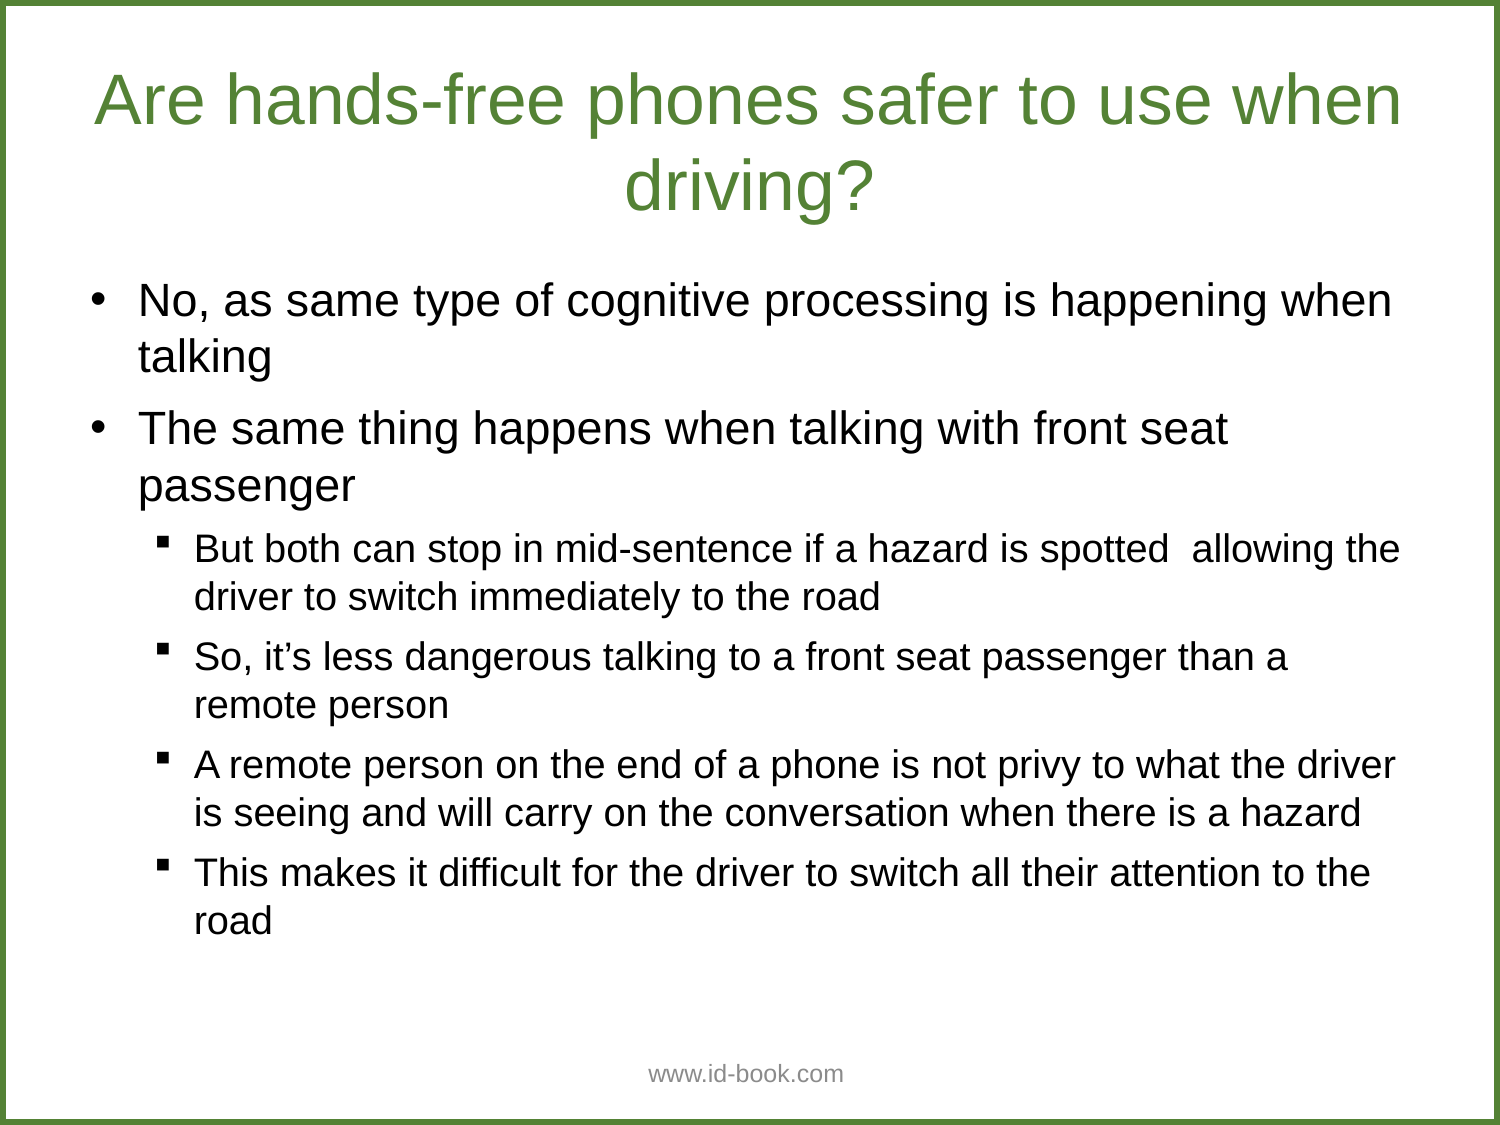

# Are hands-free phones safer to use when driving?
No, as same type of cognitive processing is happening when talking
The same thing happens when talking with front seat passenger
But both can stop in mid-sentence if a hazard is spotted  allowing the driver to switch immediately to the road
So, it’s less dangerous talking to a front seat passenger than a remote person
A remote person on the end of a phone is not privy to what the driver is seeing and will carry on the conversation when there is a hazard
This makes it difficult for the driver to switch all their attention to the road

www.id-book.com